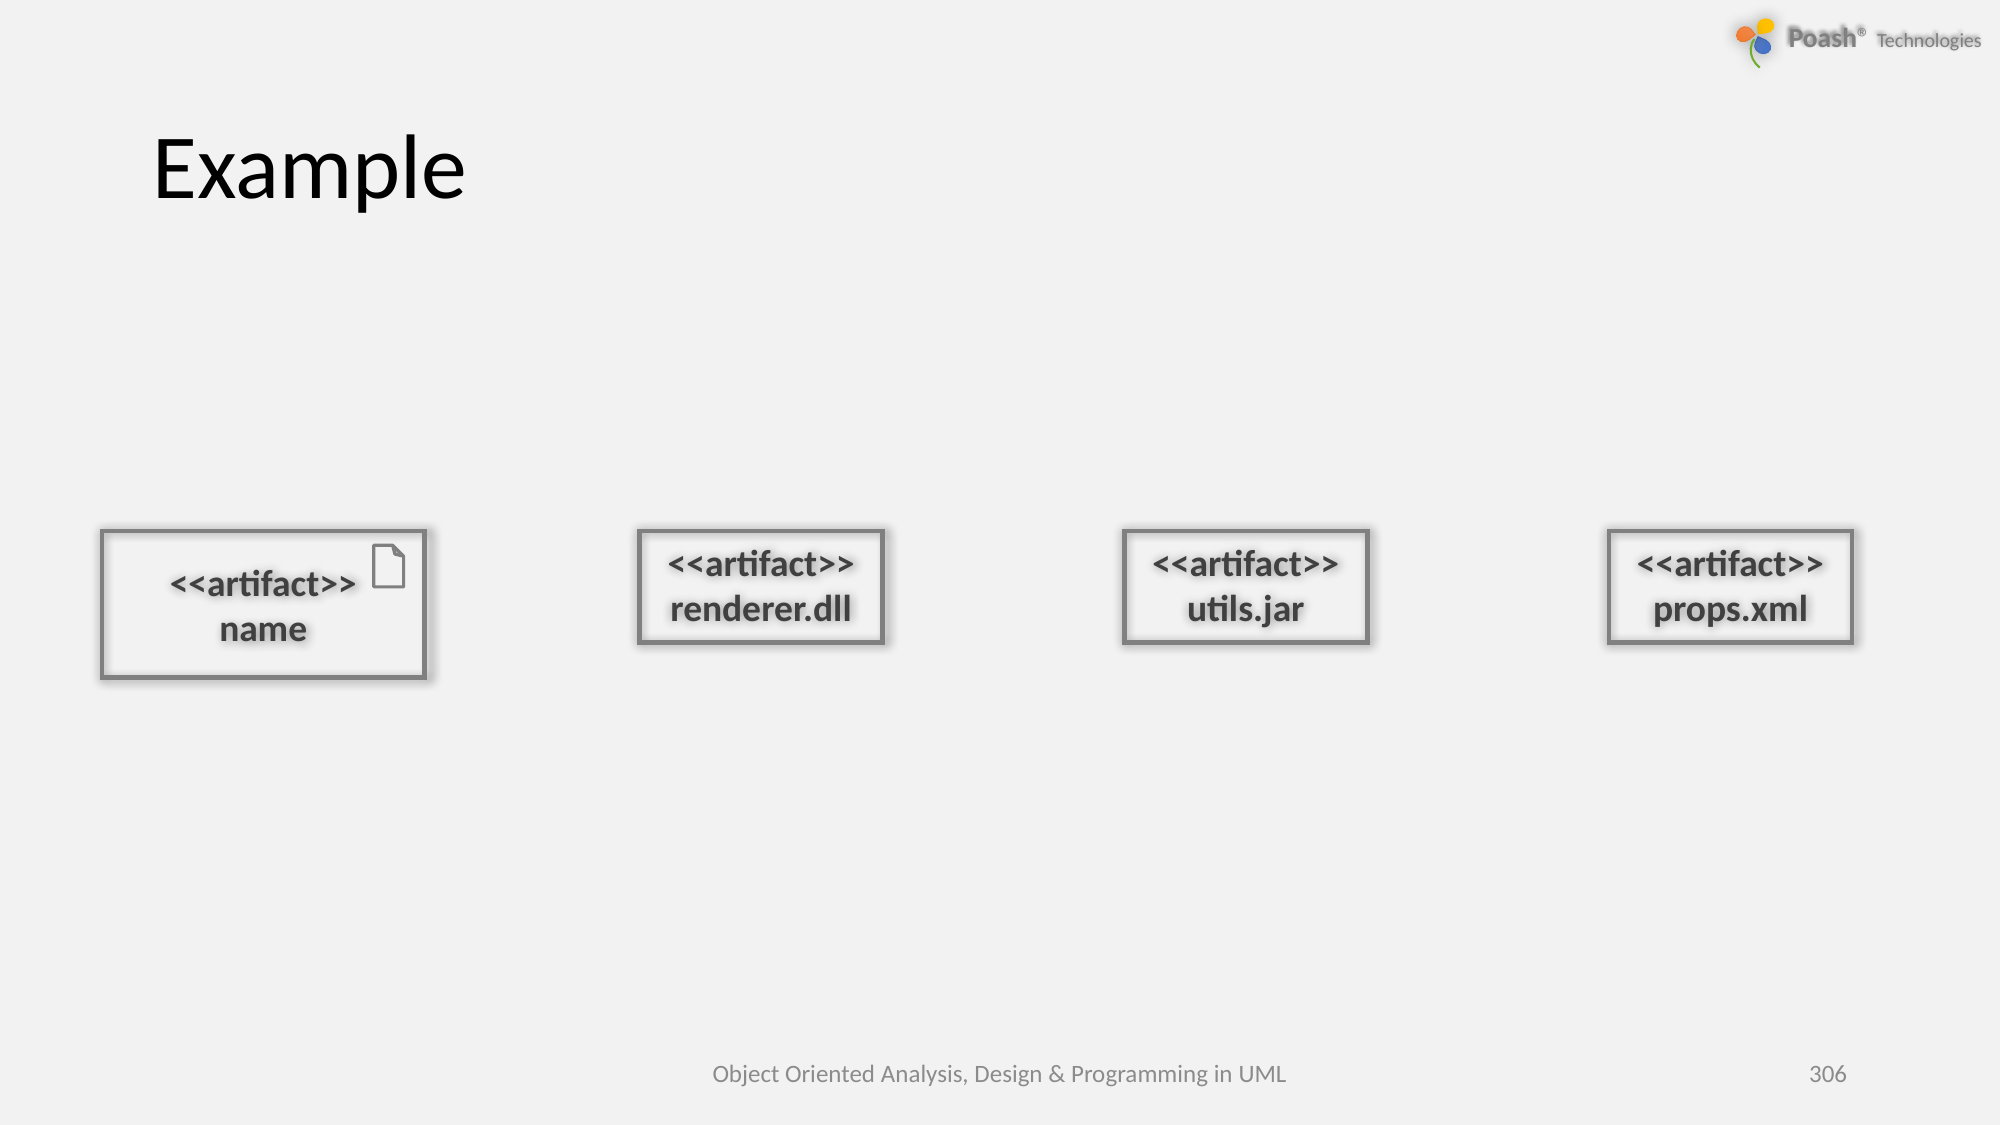

# Example
<<artifact>>
name
<<artifact>>
renderer.dll
<<artifact>>
utils.jar
<<artifact>>
props.xml

Object Oriented Analysis, Design & Programming in UML
306